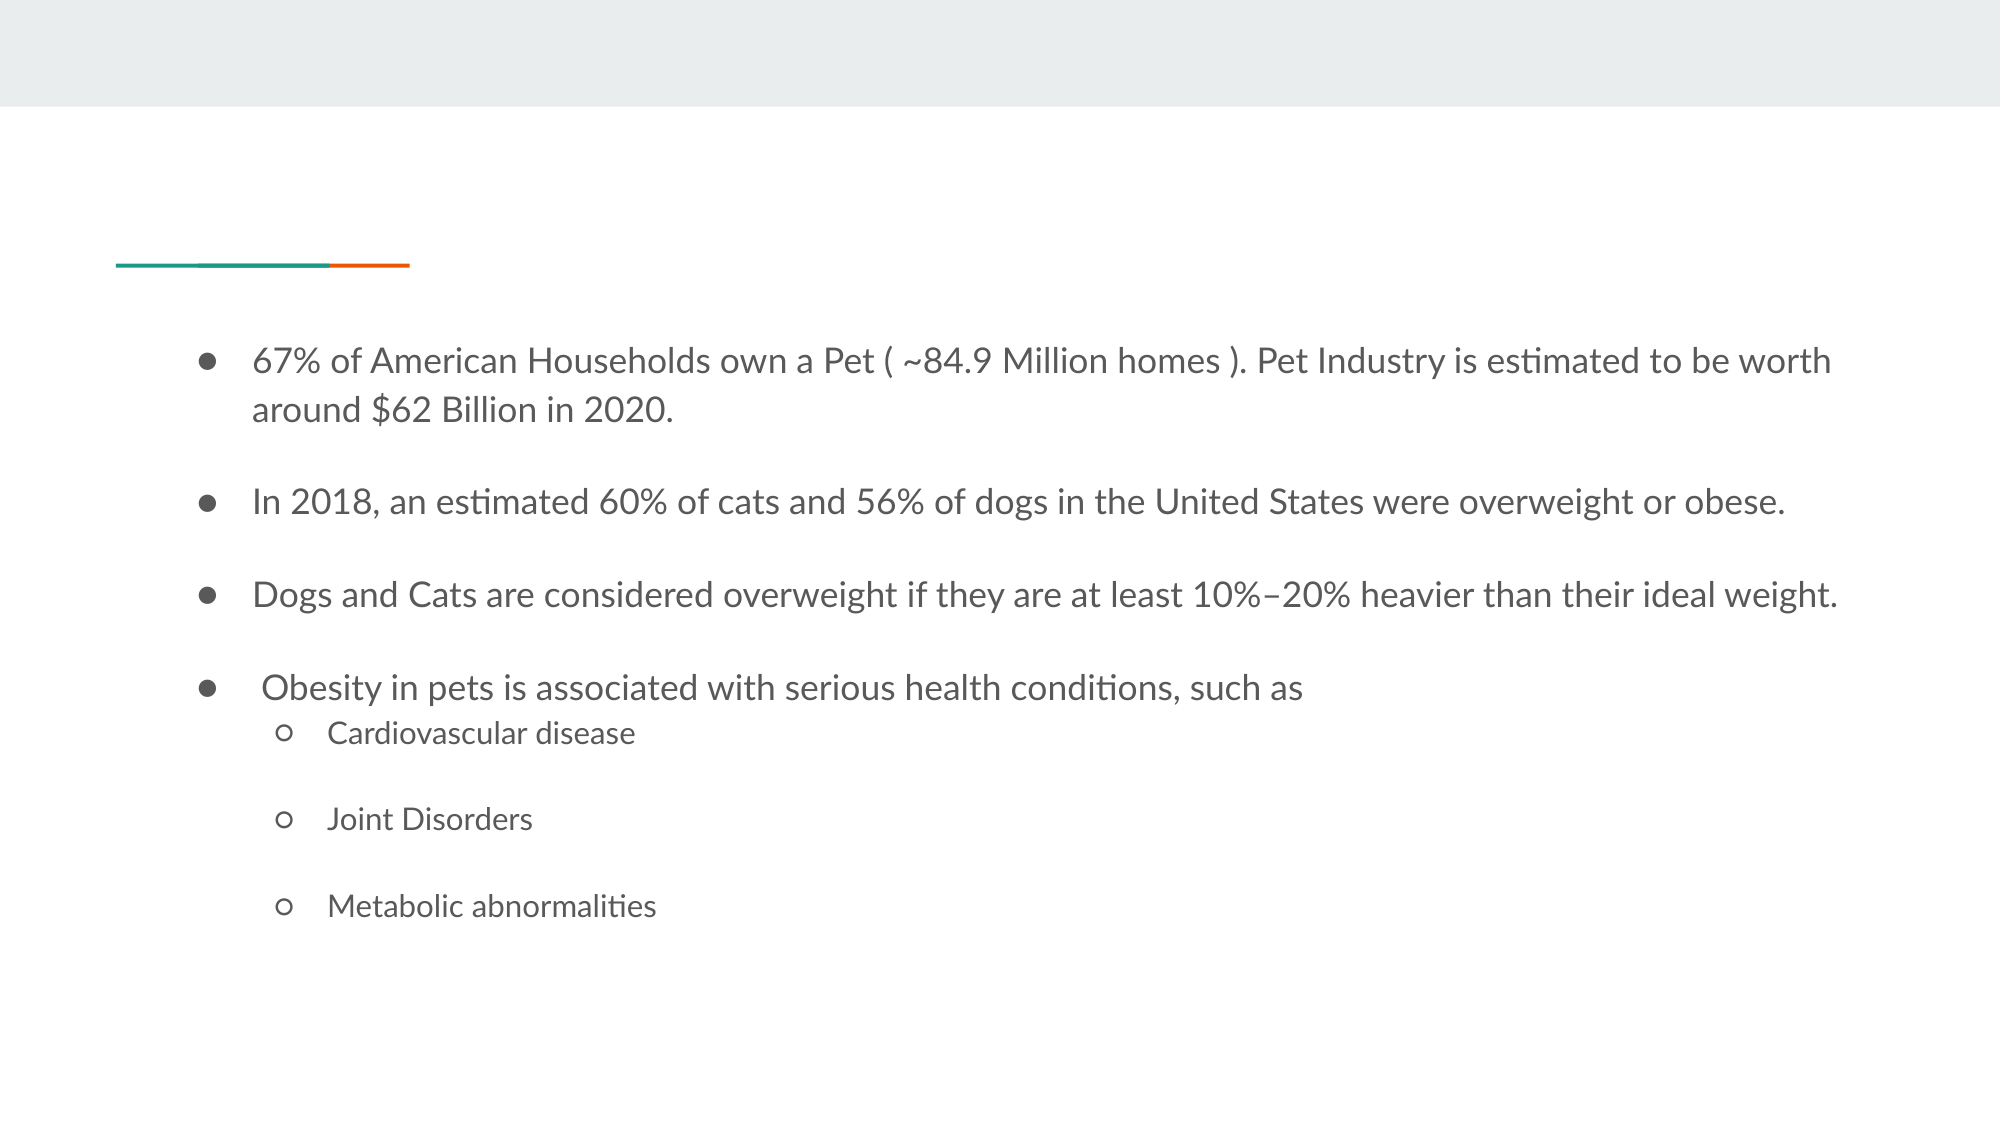

67% of American Households own a Pet ( ~84.9 Million homes ). Pet Industry is estimated to be worth around $62 Billion in 2020.
In 2018, an estimated 60% of cats and 56% of dogs in the United States were overweight or obese.
Dogs and Cats are considered overweight if they are at least 10%–20% heavier than their ideal weight.
 Obesity in pets is associated with serious health conditions, such as
Cardiovascular disease
Joint Disorders
Metabolic abnormalities